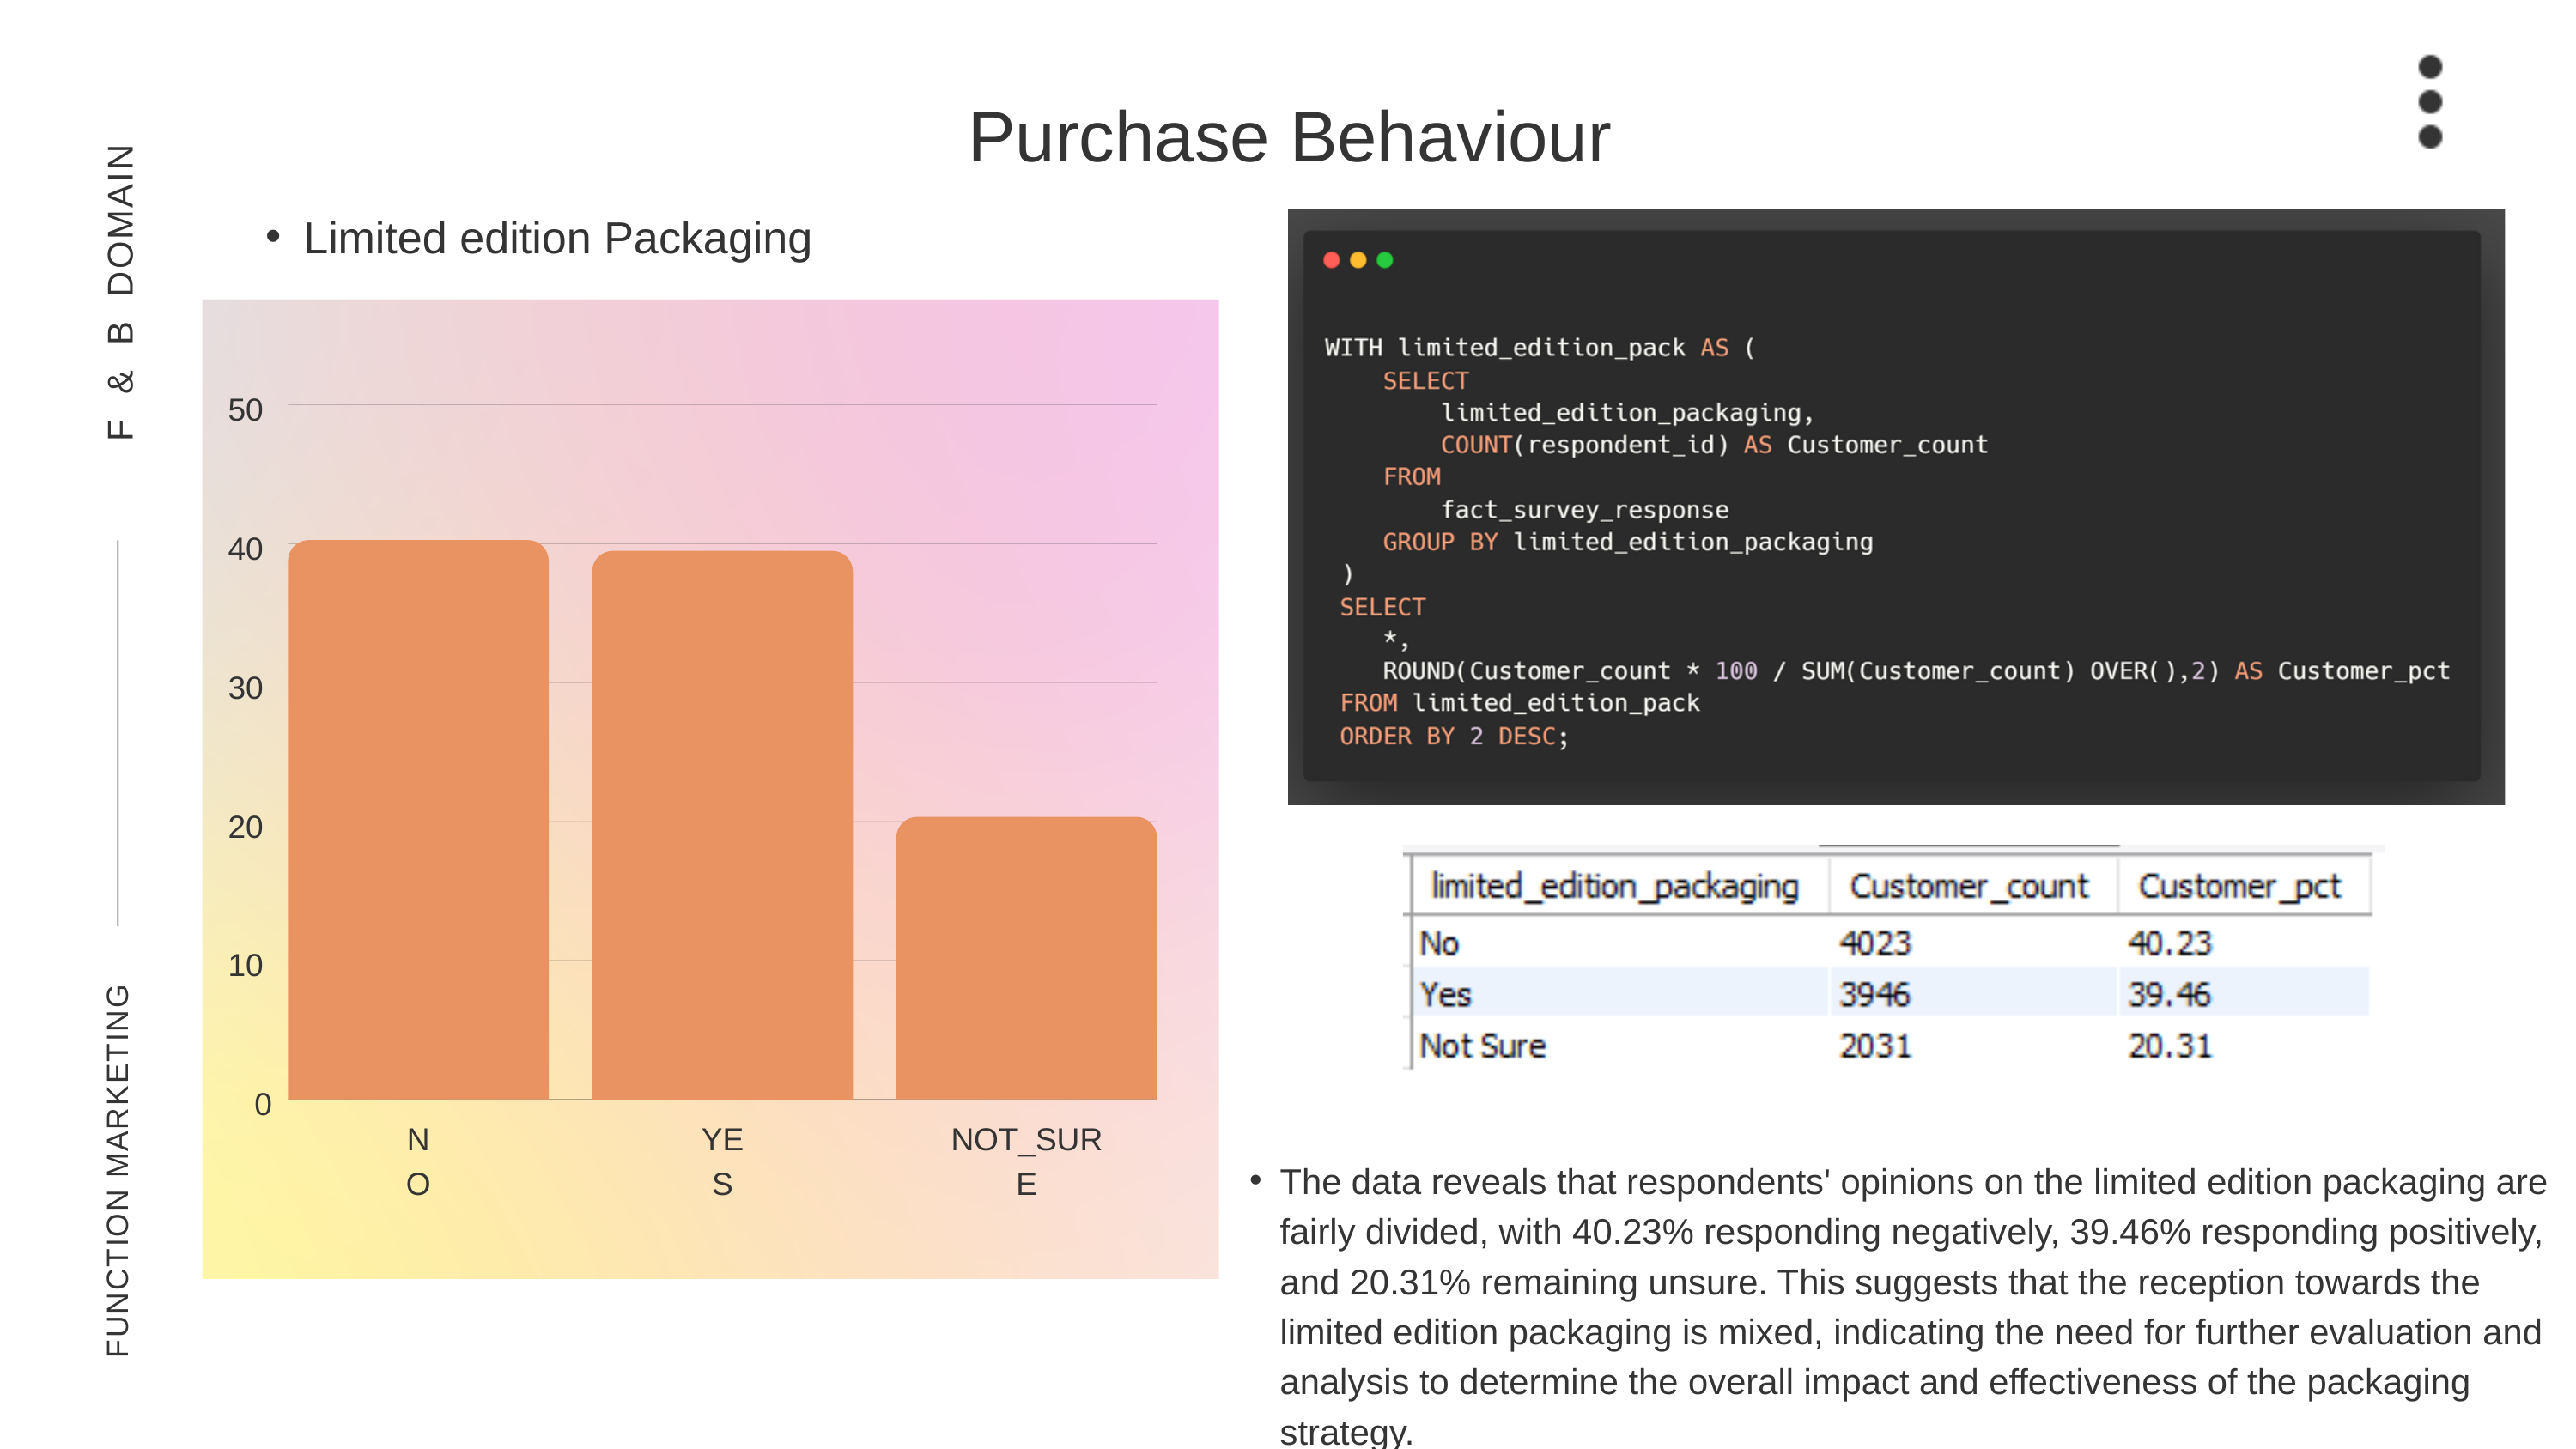

Purchase Behaviour
Limited edition Packaging

F  &  B  DOMAIN

50

40

30
20
10
0
NO
YES
NOT_SURE

FUNCTION MARKETING
The data reveals that respondents' opinions on the limited edition packaging are fairly divided, with 40.23% responding negatively, 39.46% responding positively, and 20.31% remaining unsure. This suggests that the reception towards the limited edition packaging is mixed, indicating the need for further evaluation and analysis to determine the overall impact and effectiveness of the packaging strategy.